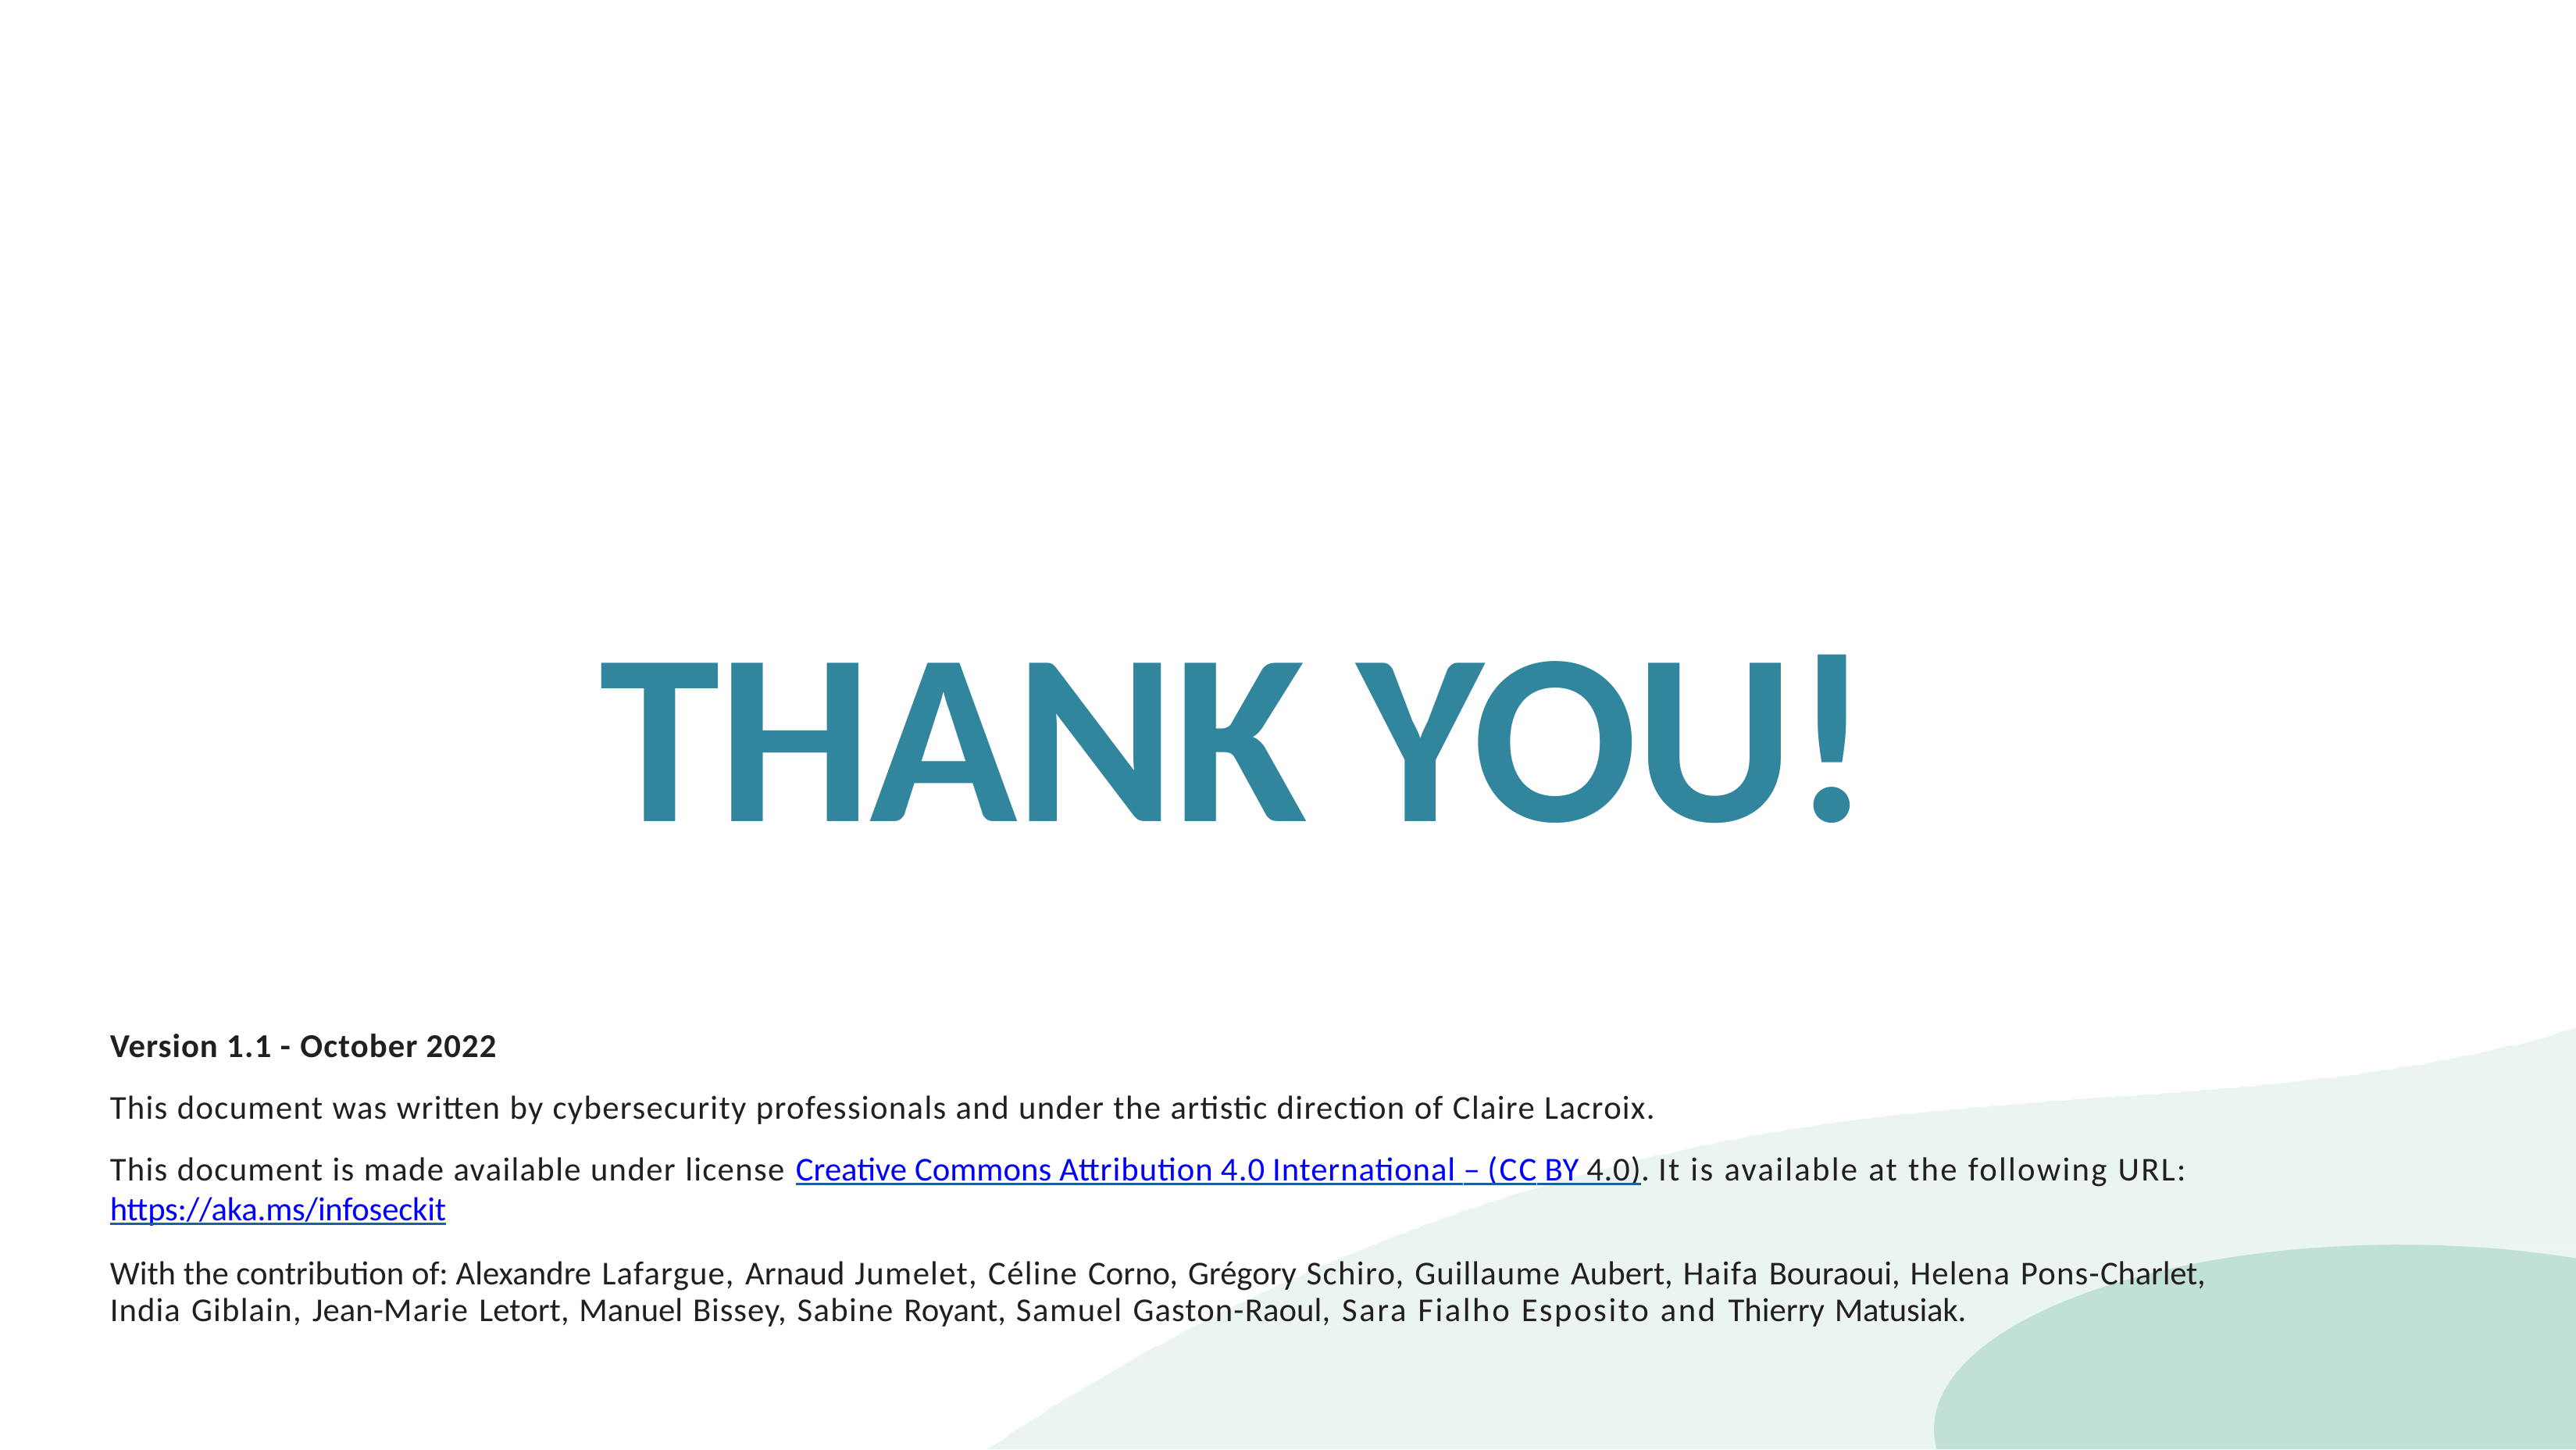

THANK YOU!
Version 1.1 - October 2022
This document was written by cybersecurity professionals and under the artistic direction of Claire Lacroix.
This document is made available under license Creative Commons Attribution 4.0 International – (CC BY 4.0). It is available at the following URL: https://aka.ms/infoseckit
With the contribution of: Alexandre Lafargue, Arnaud Jumelet, Céline Corno, Grégory Schiro, Guillaume Aubert, Haifa Bouraoui, Helena Pons-Charlet, India Giblain, Jean-Marie Letort, Manuel Bissey, Sabine Royant, Samuel Gaston-Raoul, Sara Fialho Esposito and Thierry Matusiak.